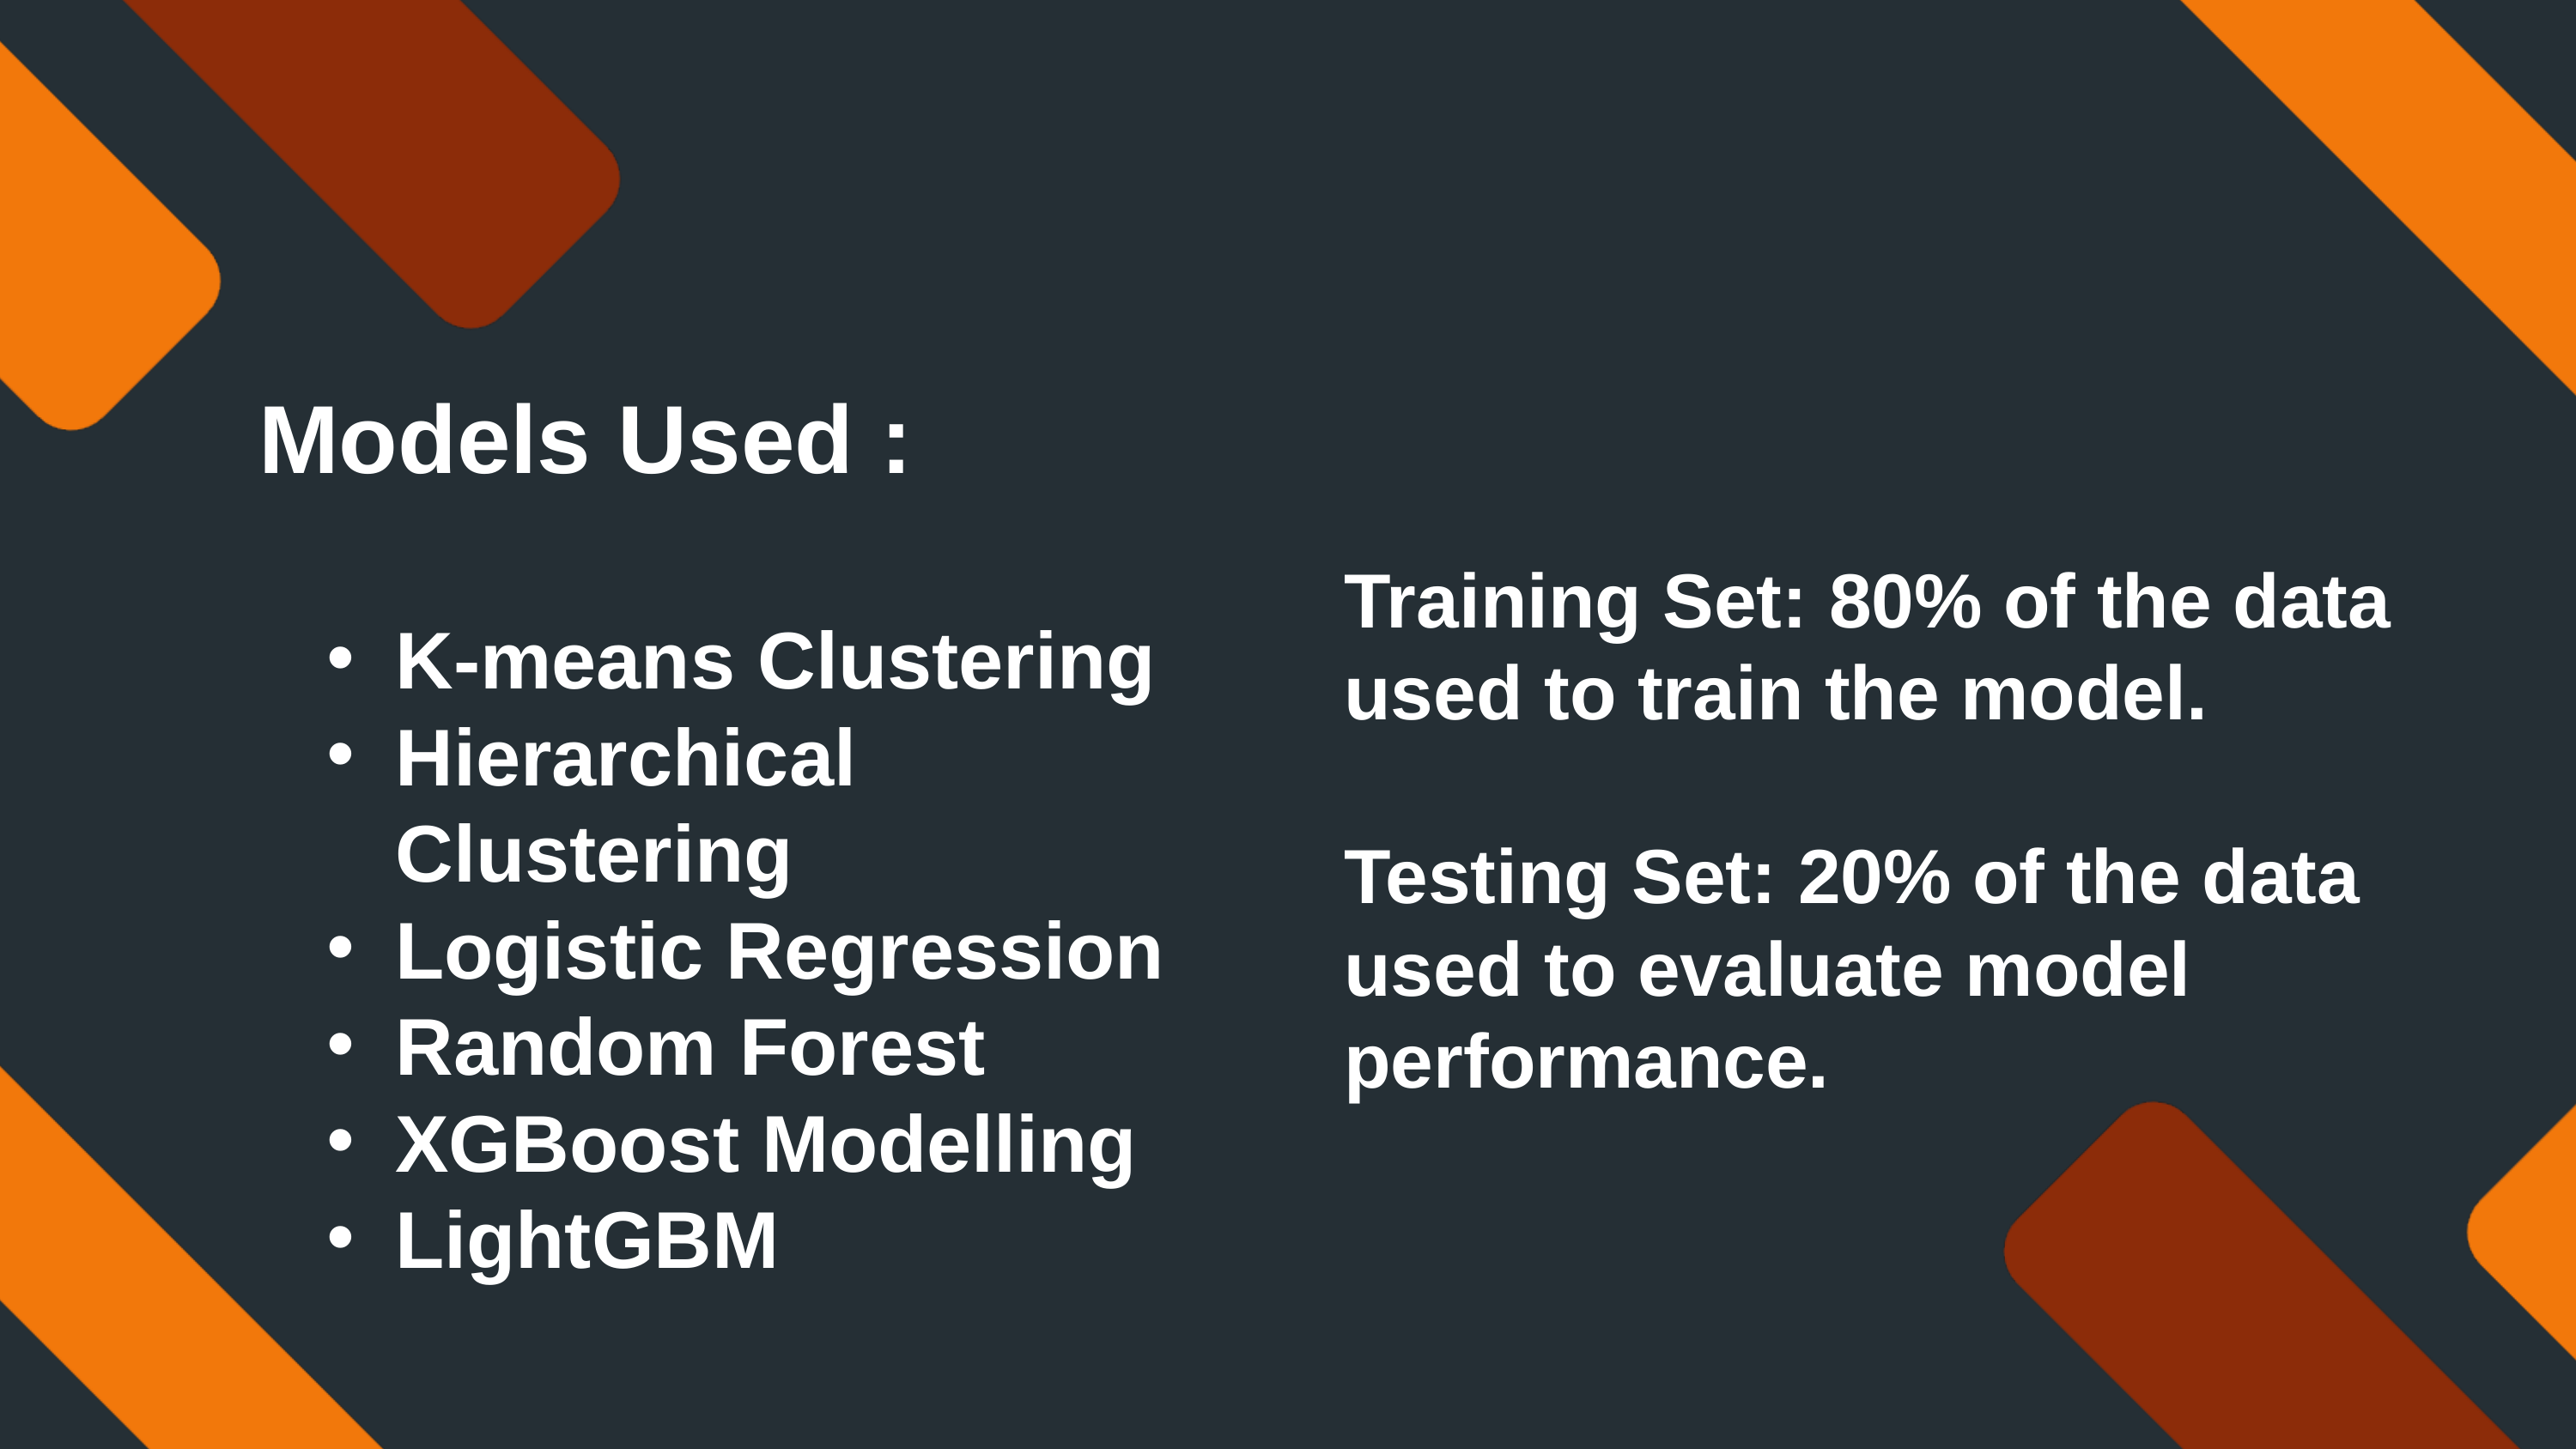

Models Used :

K-means Clustering
Hierarchical Clustering
Logistic Regression
Random Forest
XGBoost Modelling
LightGBM
Training Set: 80% of the data used to train the model.

Testing Set: 20% of the data used to evaluate model performance.